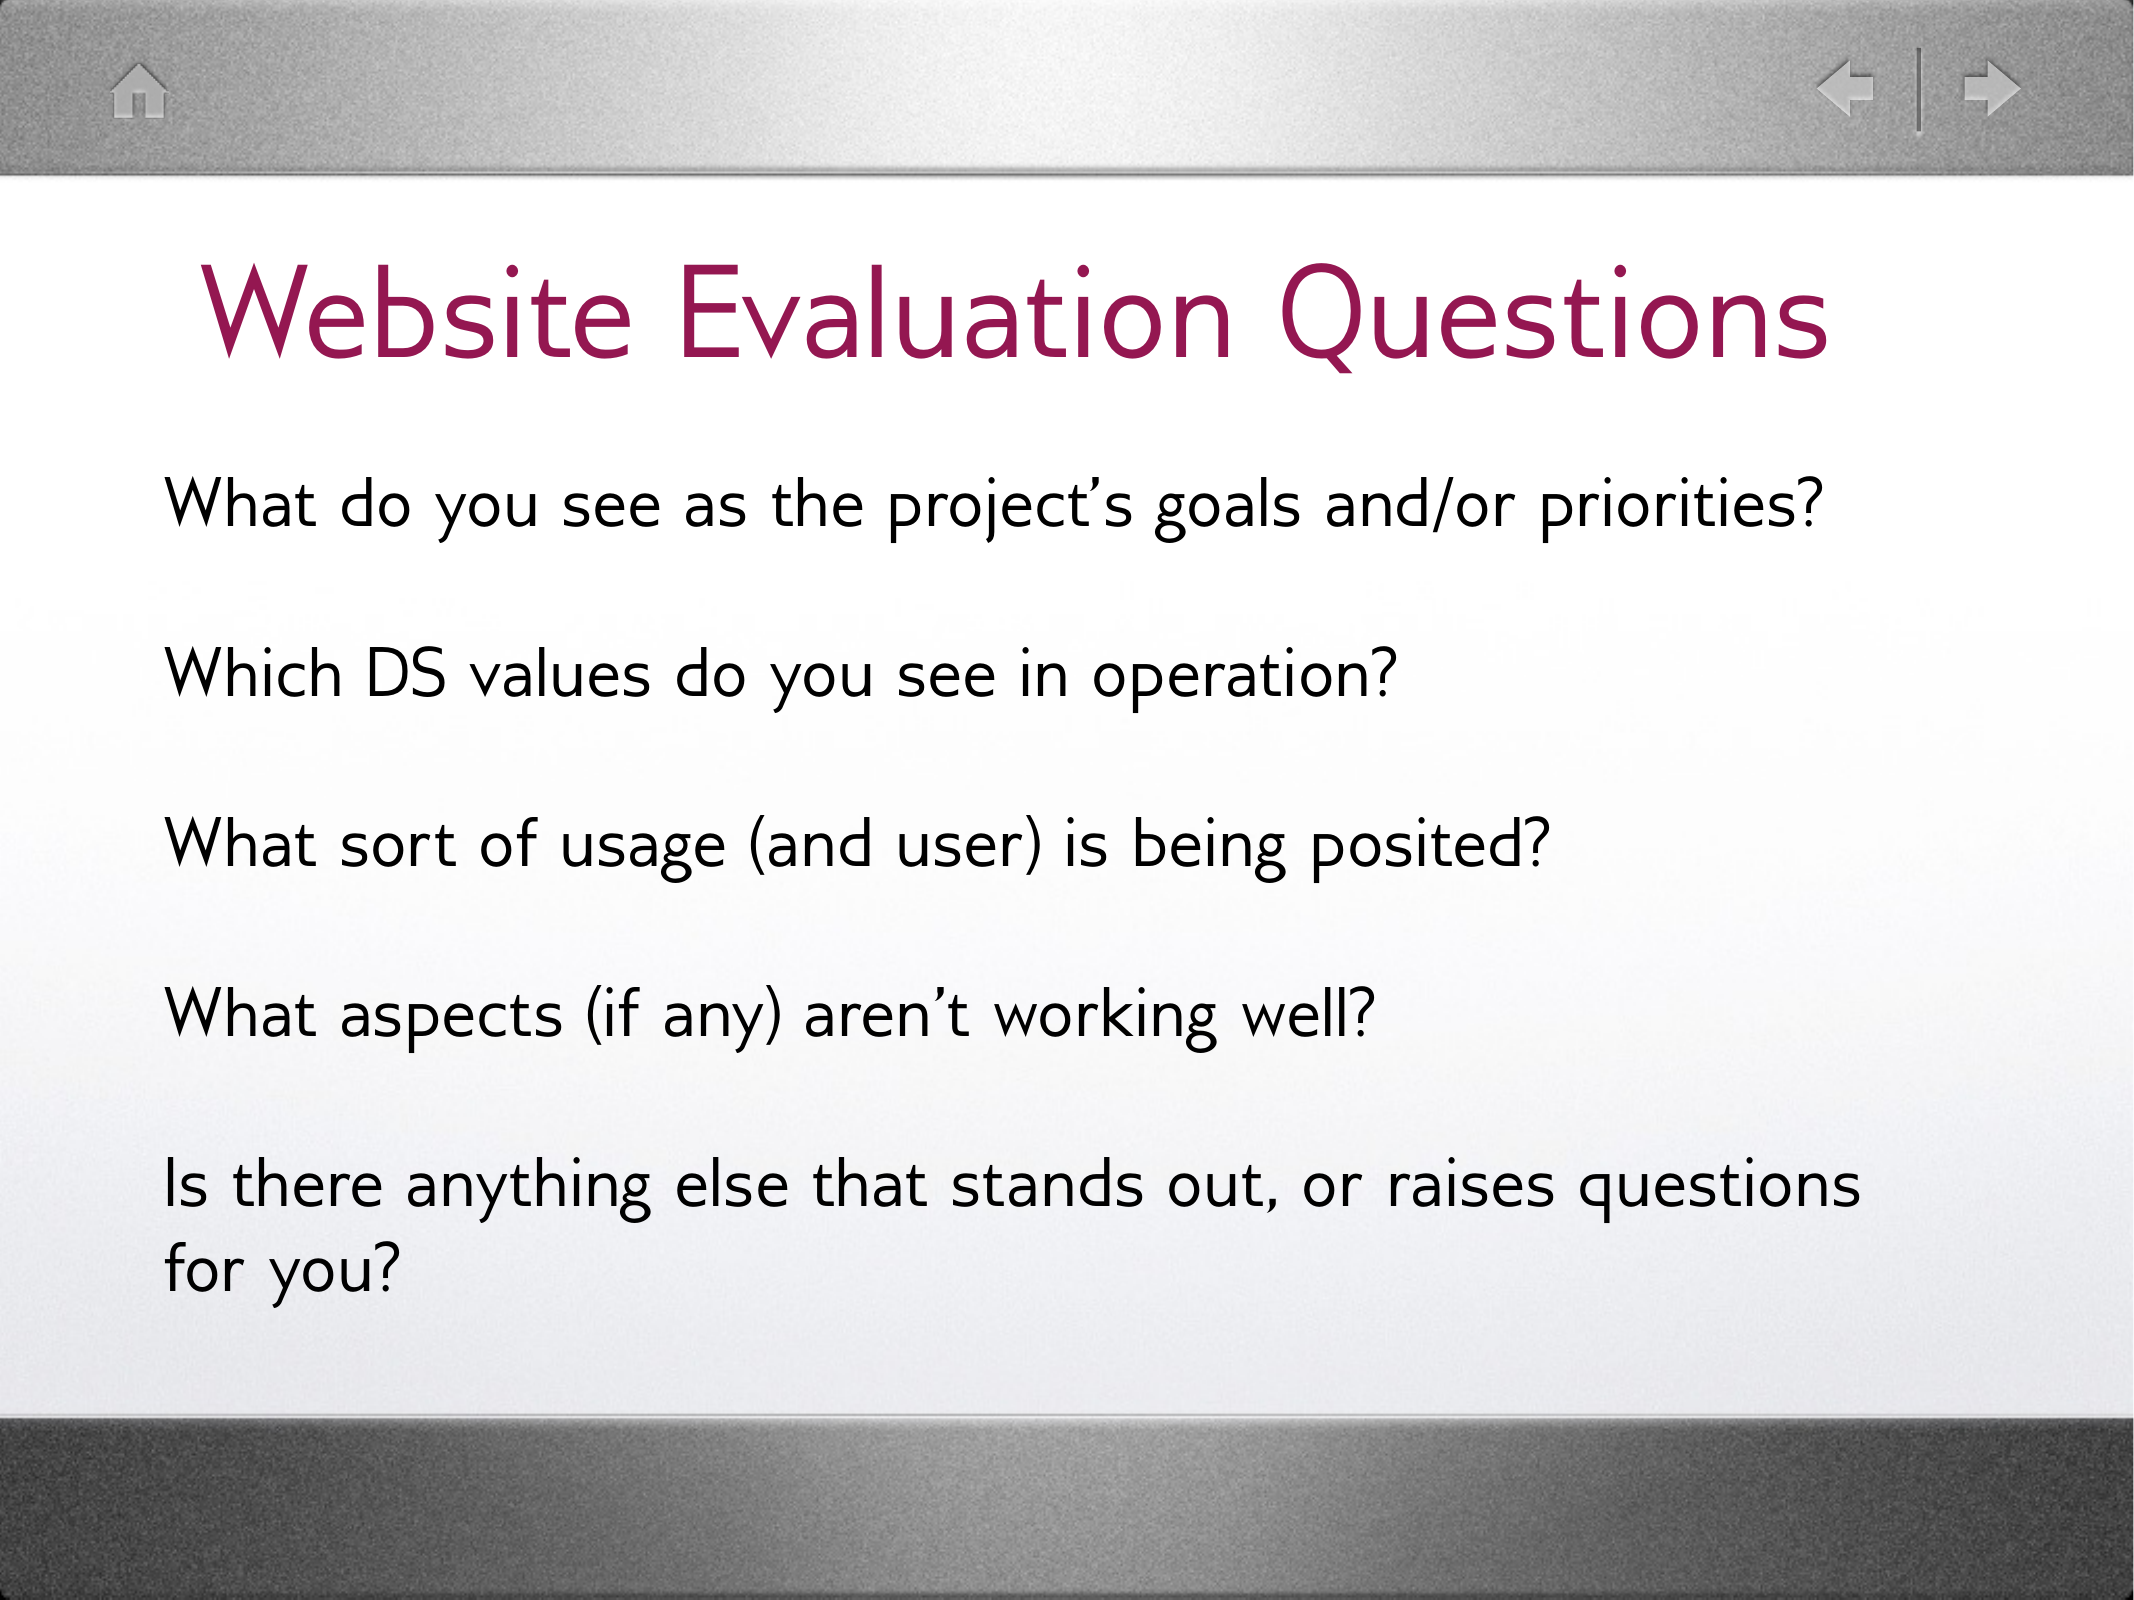

Website Evaluation Questions
What do you see as the project’s goals and/or priorities?

Which DS values do you see in operation?

What sort of usage (and user) is being posited?

What aspects (if any) aren’t working well?

Is there anything else that stands out, or raises questions for you?